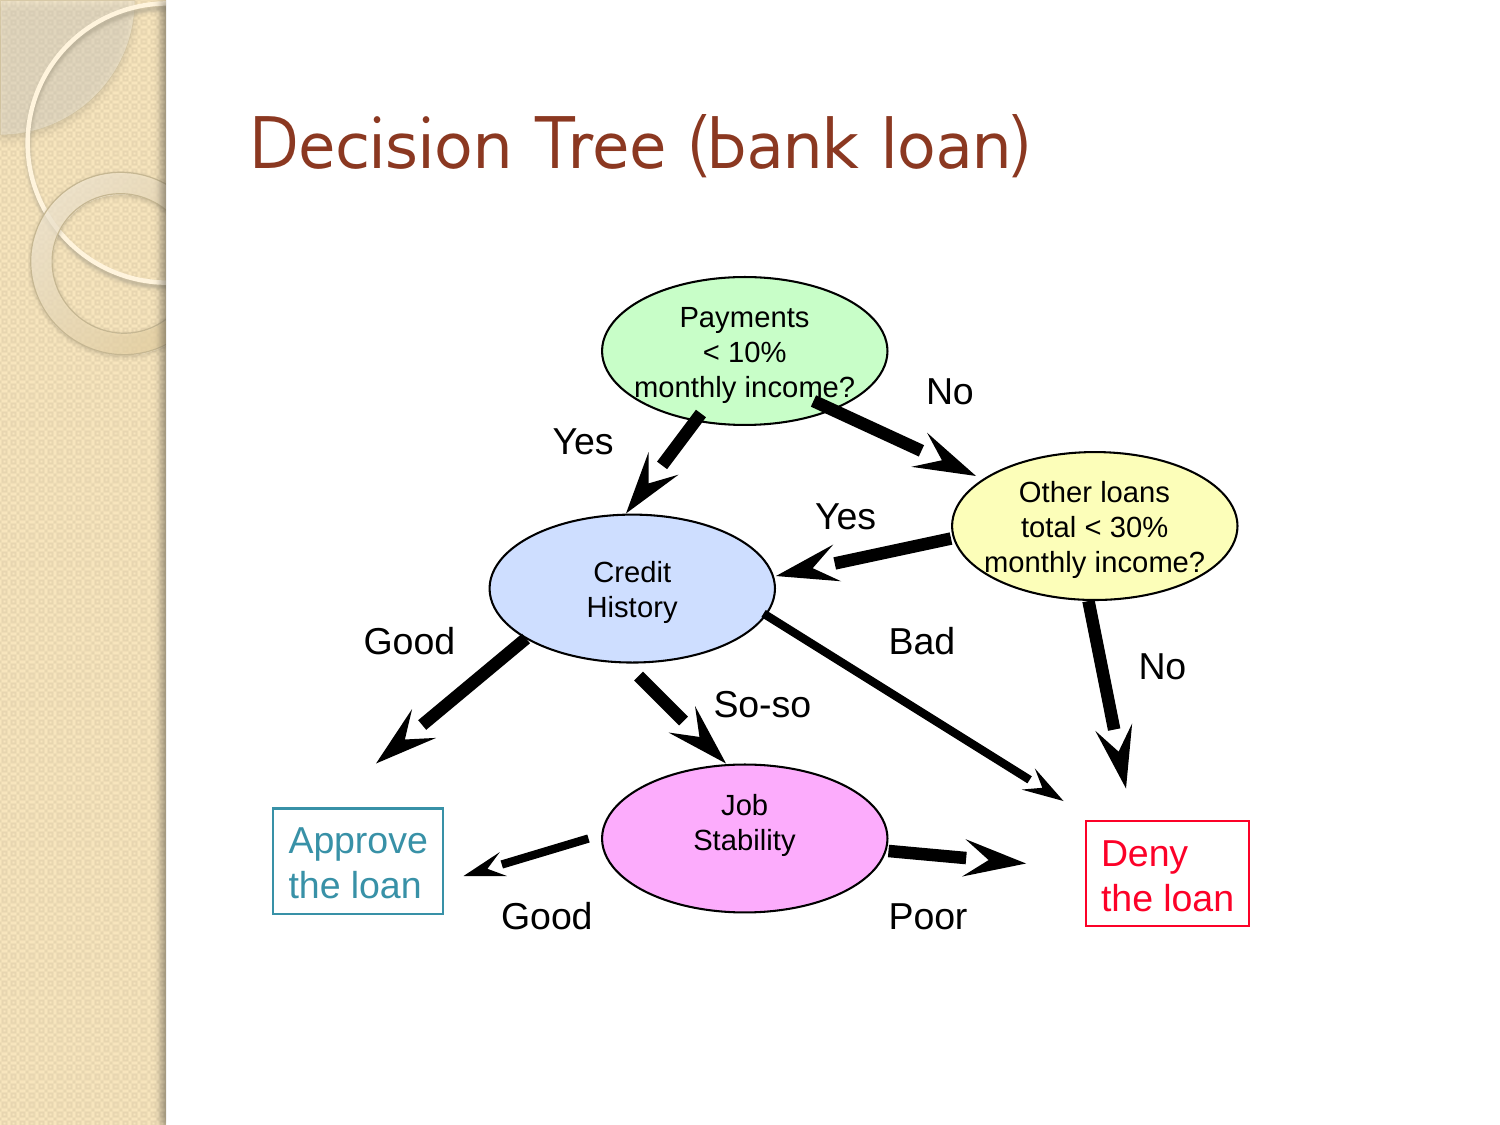

# Decision Tree (bank loan)
Payments
< 10%
monthly income?
No

Yes

Other loans
total < 30%
monthly income?
Yes
Credit
History

Good
Bad

No

So-so

Job
Stability

Approve
the loan
Deny
the loan

Good
Poor